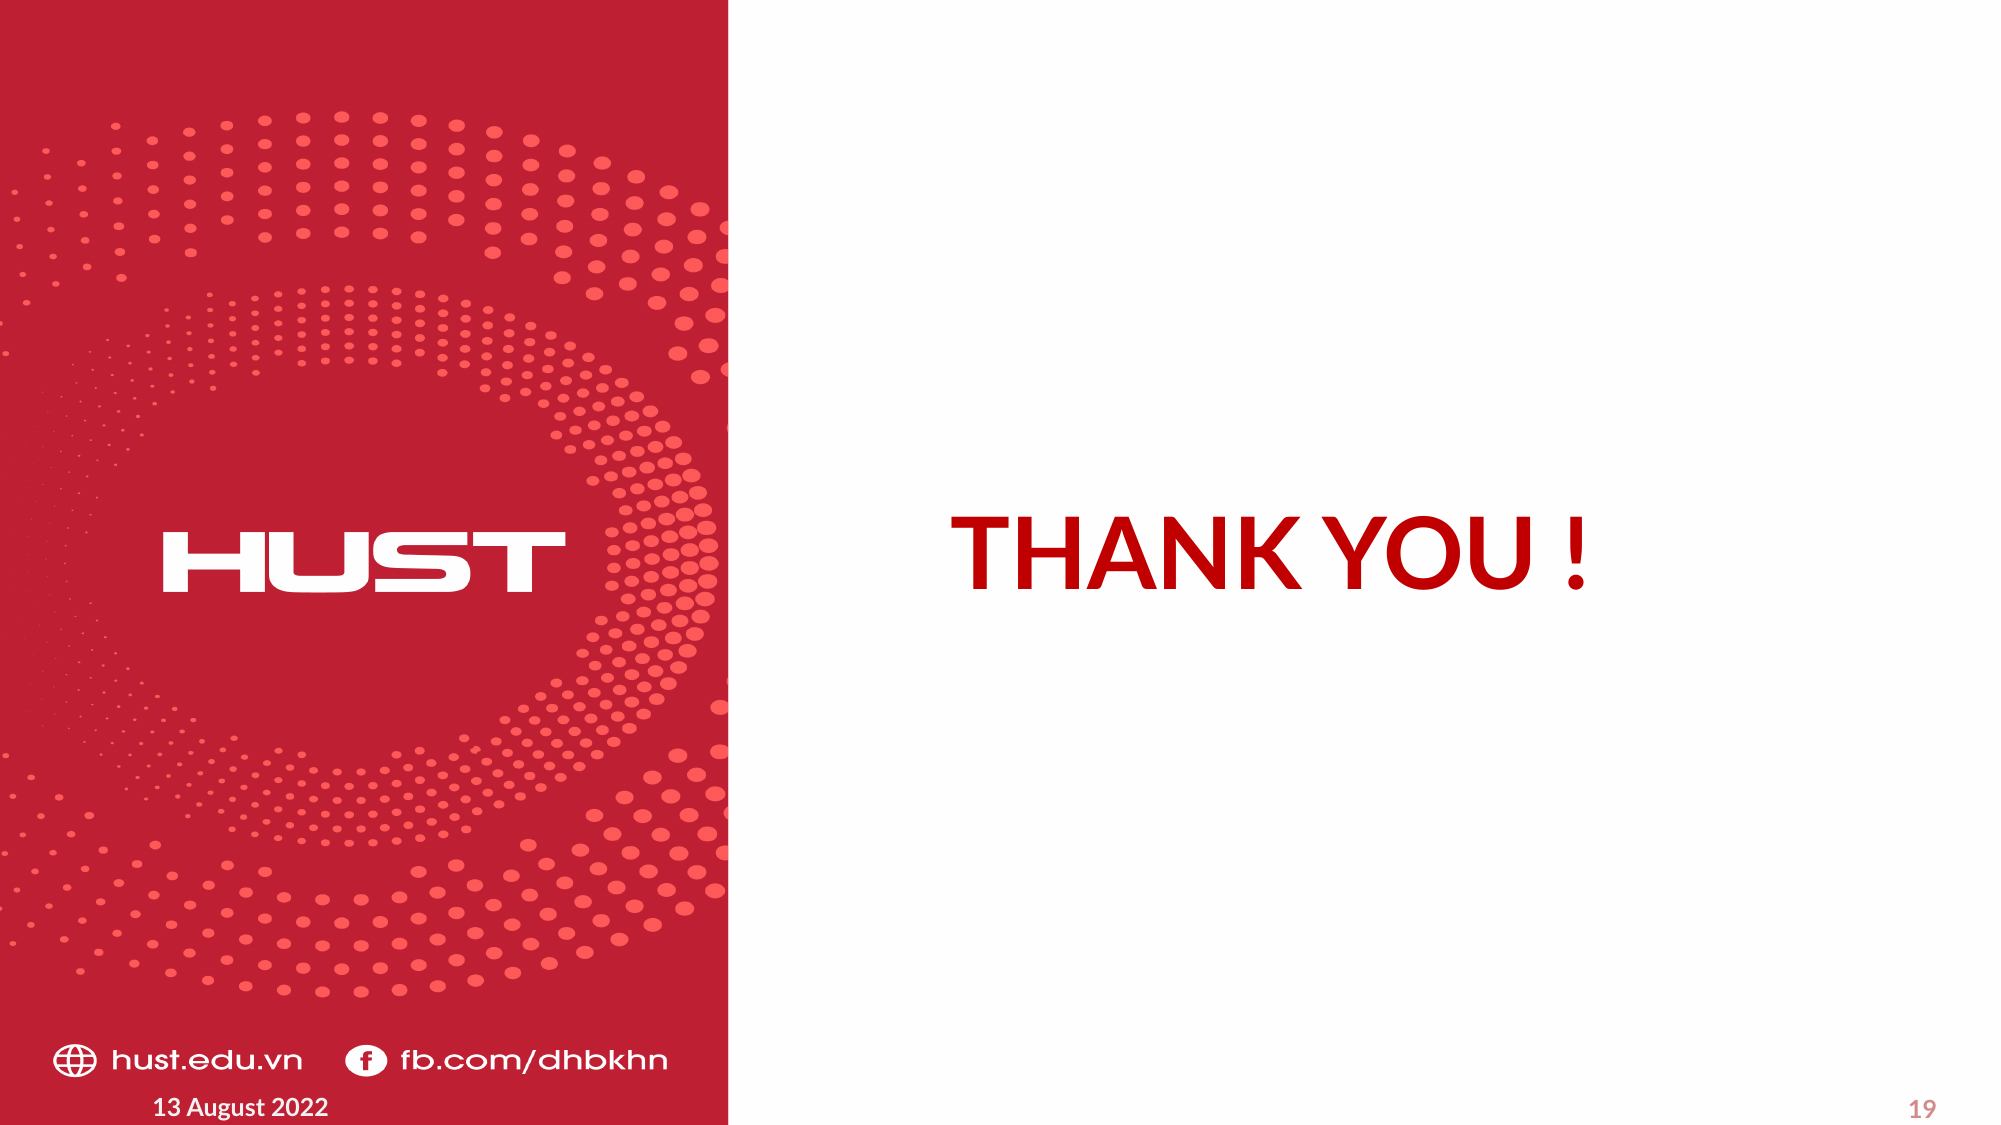

THANK YOU !
13 August 2022
19